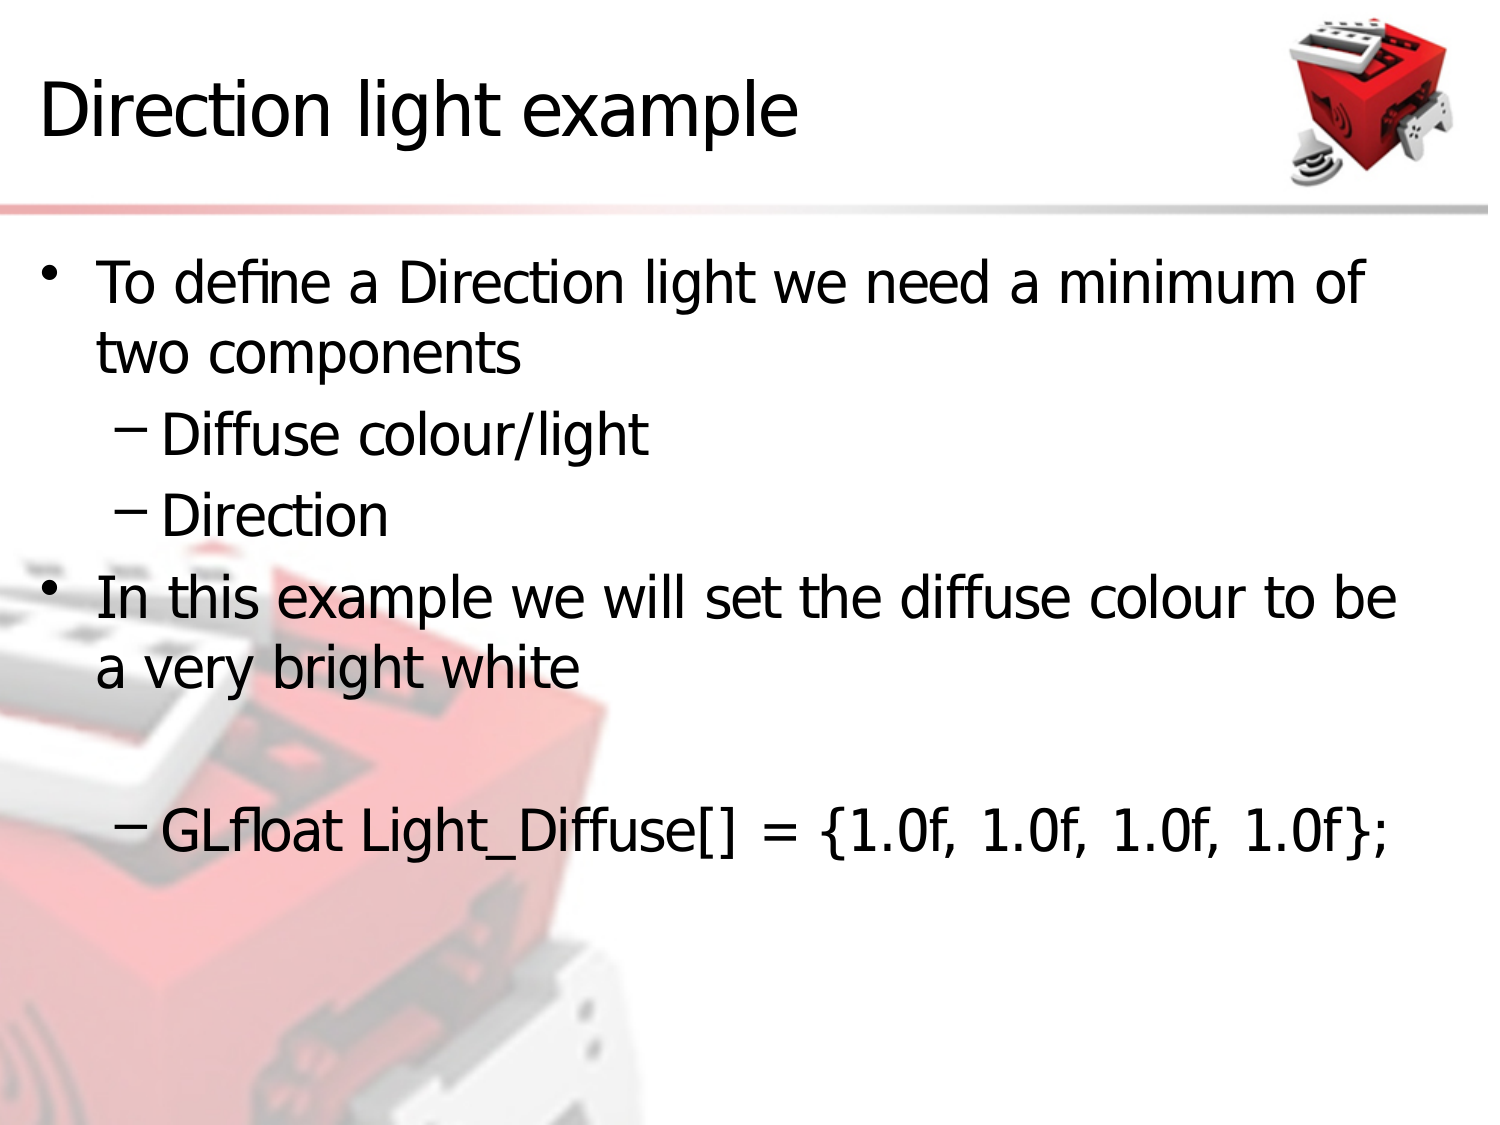

# Direction light example
To define a Direction light we need a minimum of two components
Diffuse colour/light
Direction
In this example we will set the diffuse colour to be a very bright white

GLfloat Light_Diffuse[] = {1.0f, 1.0f, 1.0f, 1.0f};